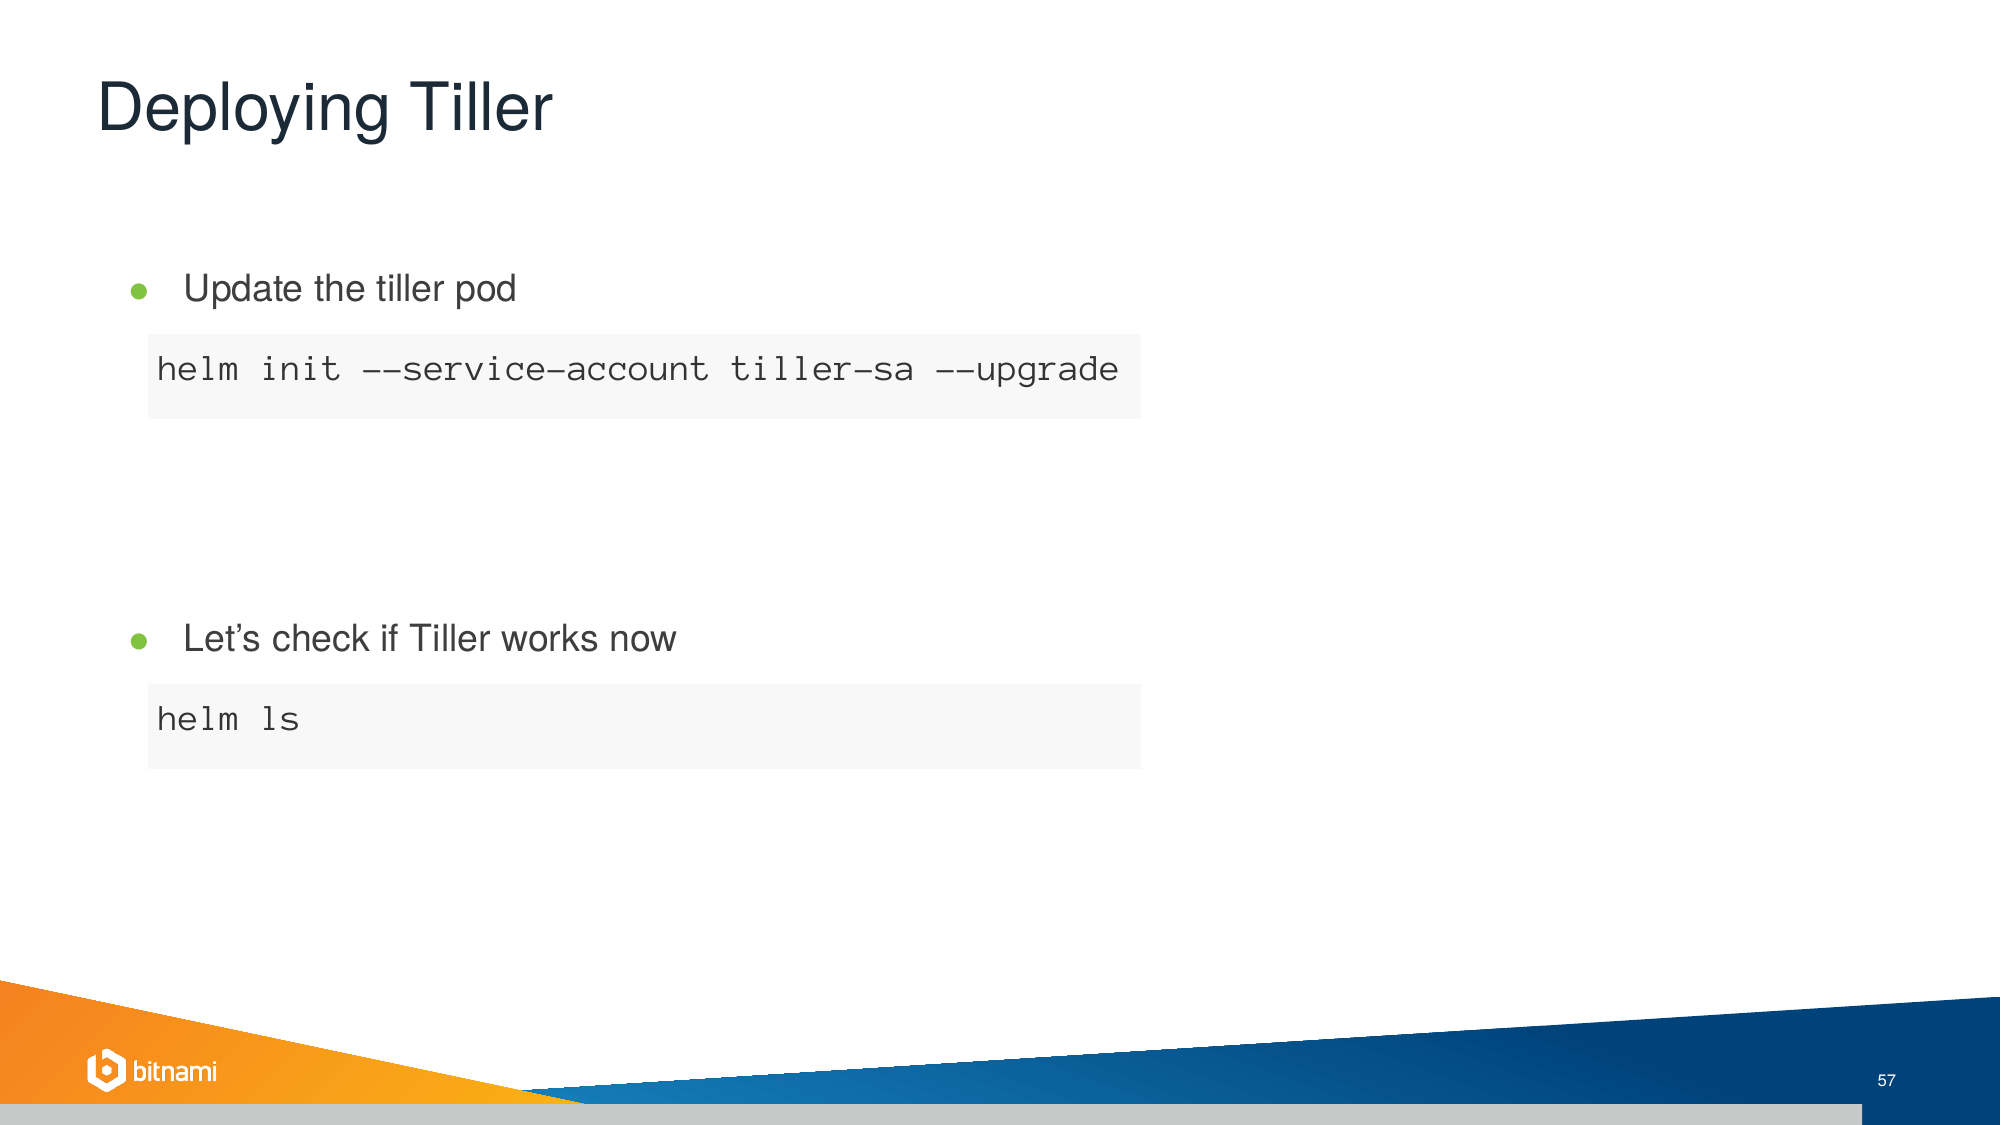

# Deploying Tiller
Update the tiller pod
| helm init --service-account tiller-sa --upgrade |
| --- |
Let’s check if Tiller works now
| helm ls |
| --- |
57